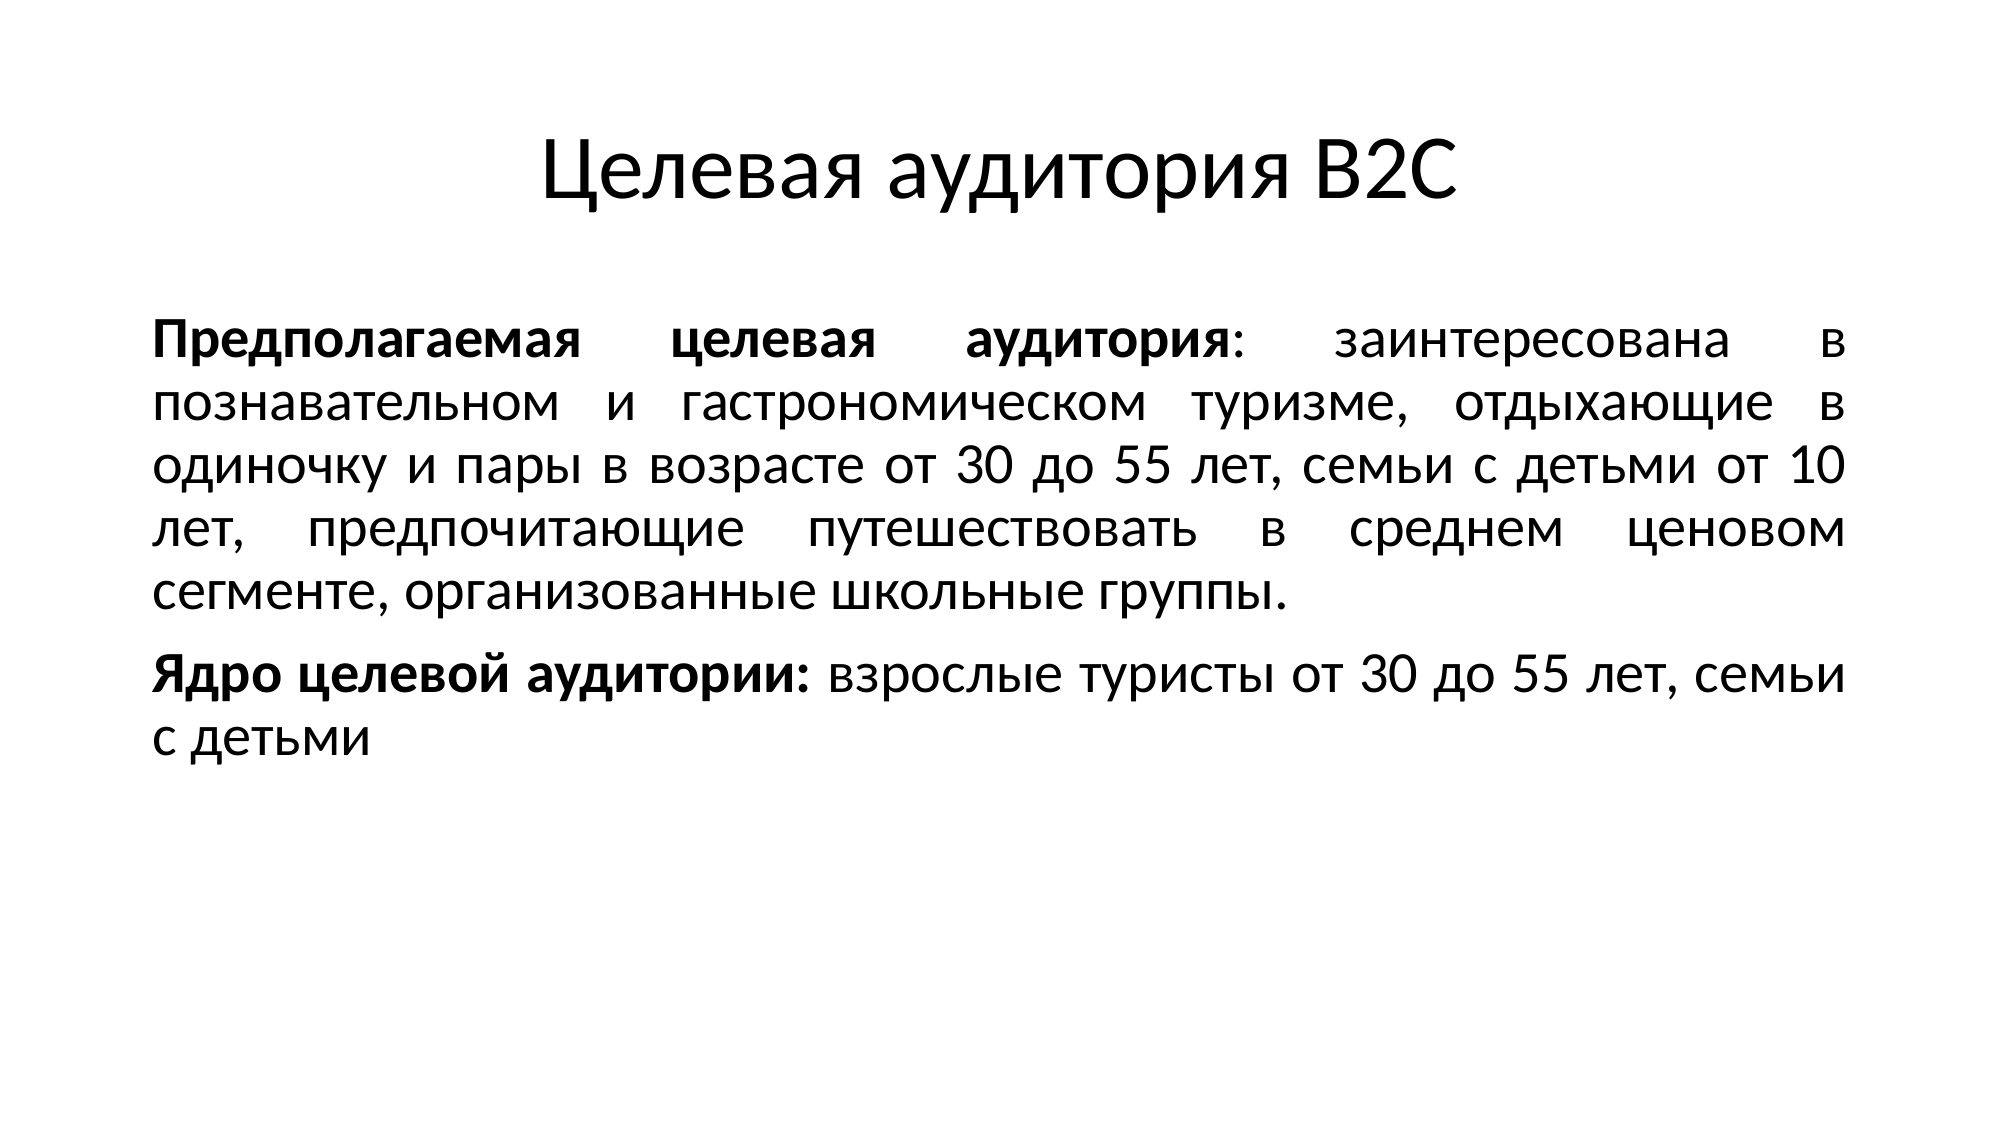

# Целевая аудитория В2С
Предполагаемая целевая аудитория: заинтересована в познавательном и гастрономическом туризме, отдыхающие в одиночку и пары в возрасте от 30 до 55 лет, семьи с детьми от 10 лет, предпочитающие путешествовать в среднем ценовом сегменте, организованные школьные группы.
Ядро целевой аудитории: взрослые туристы от 30 до 55 лет, семьи с детьми